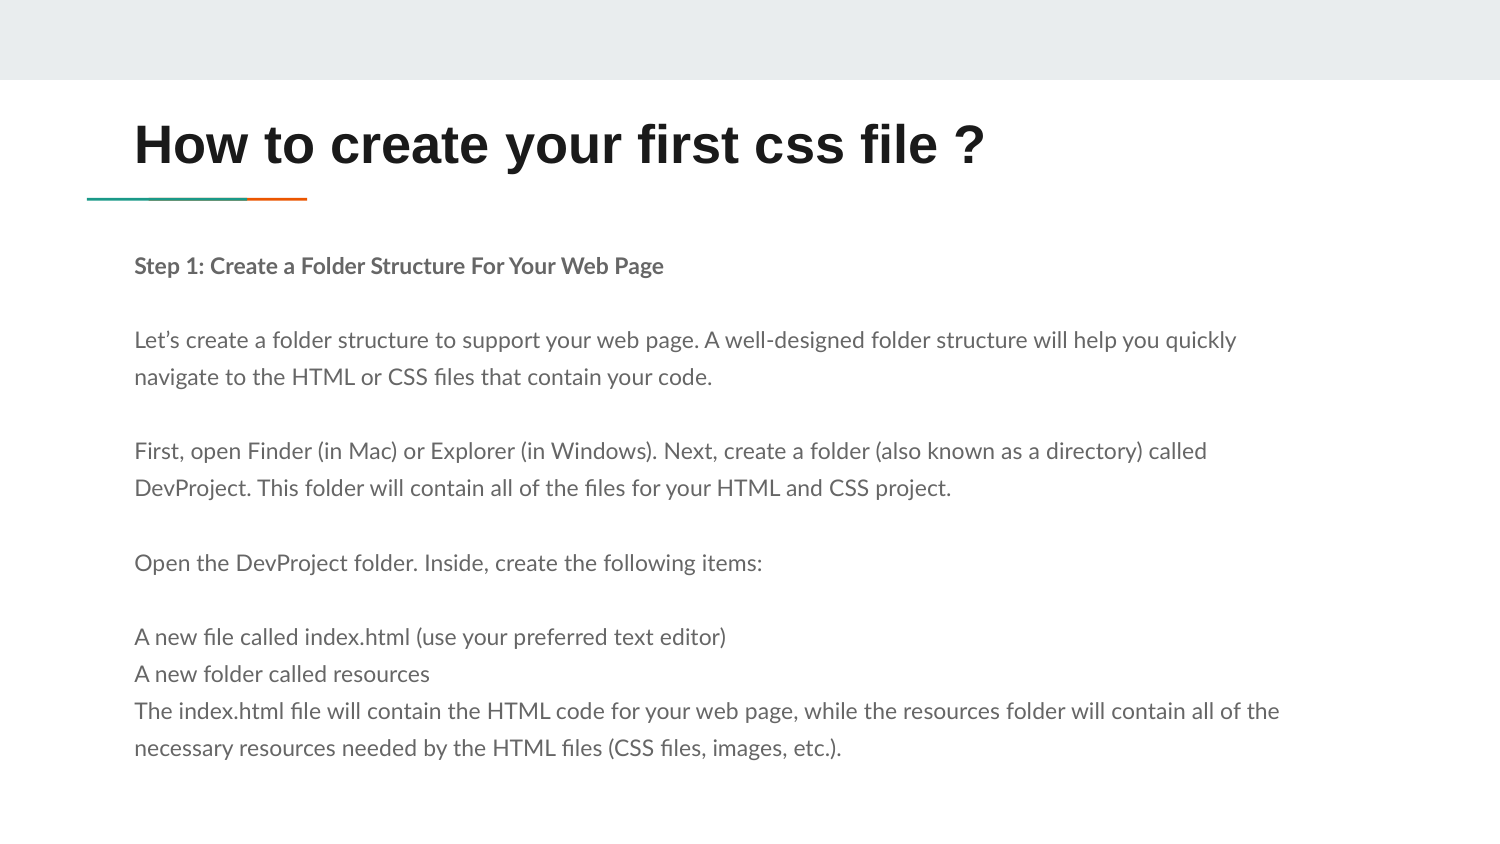

# How to create your first css file ?
Step 1: Create a Folder Structure For Your Web Page

Let’s create a folder structure to support your web page. A well-designed folder structure will help you quickly
navigate to the HTML or CSS files that contain your code.

First, open Finder (in Mac) or Explorer (in Windows). Next, create a folder (also known as a directory) called
DevProject. This folder will contain all of the files for your HTML and CSS project.

Open the DevProject folder. Inside, create the following items:

A new file called index.html (use your preferred text editor)
A new folder called resources
The index.html file will contain the HTML code for your web page, while the resources folder will contain all of the
necessary resources needed by the HTML files (CSS files, images, etc.).